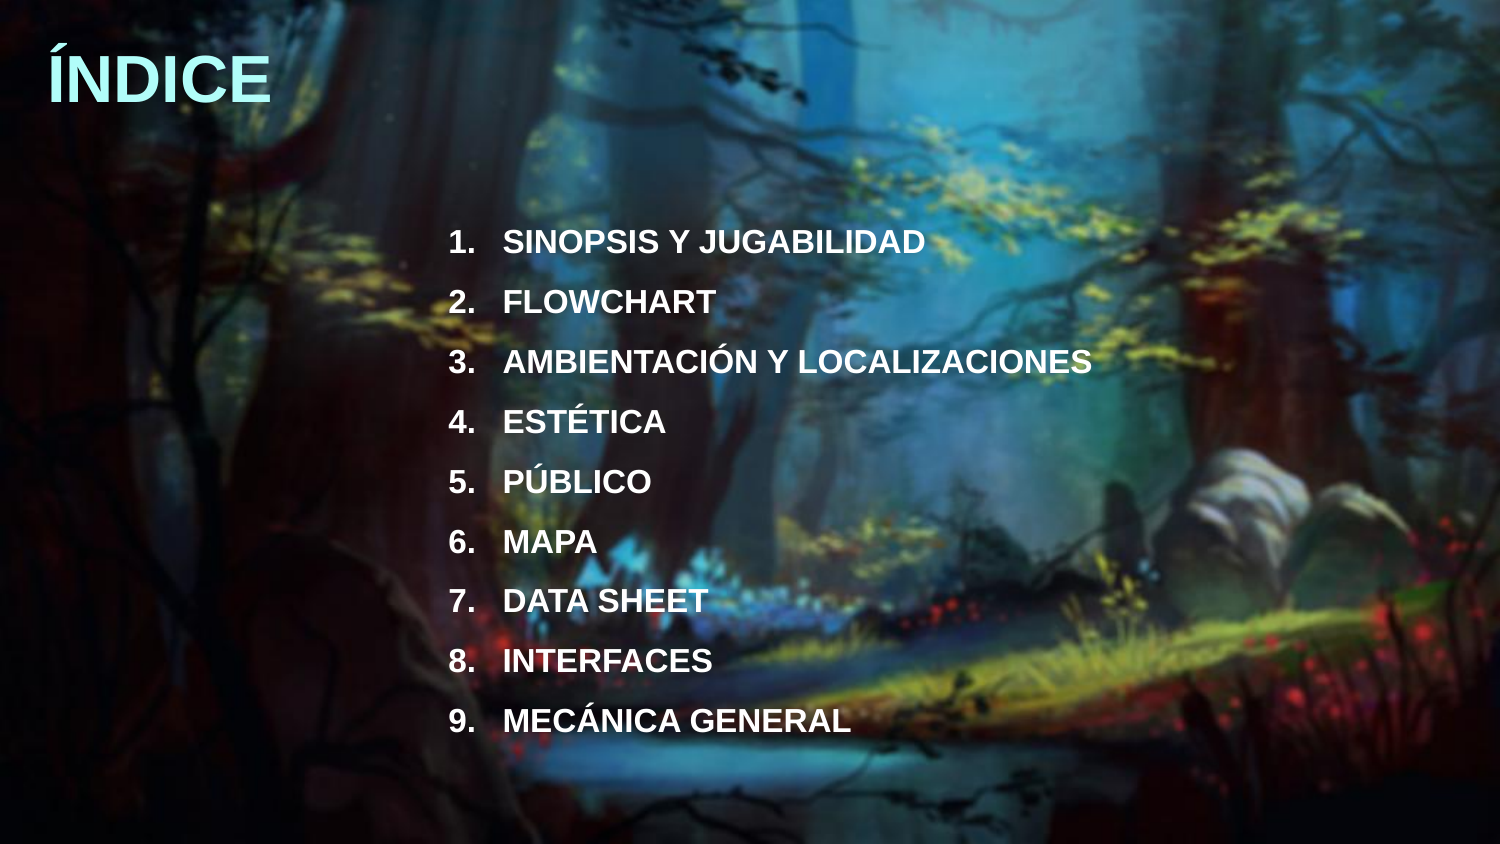

ÍNDICE
SINOPSIS Y JUGABILIDAD
FLOWCHART
AMBIENTACIÓN Y LOCALIZACIONES
ESTÉTICA
PÚBLICO
MAPA
DATA SHEET
INTERFACES
MECÁNICA GENERAL